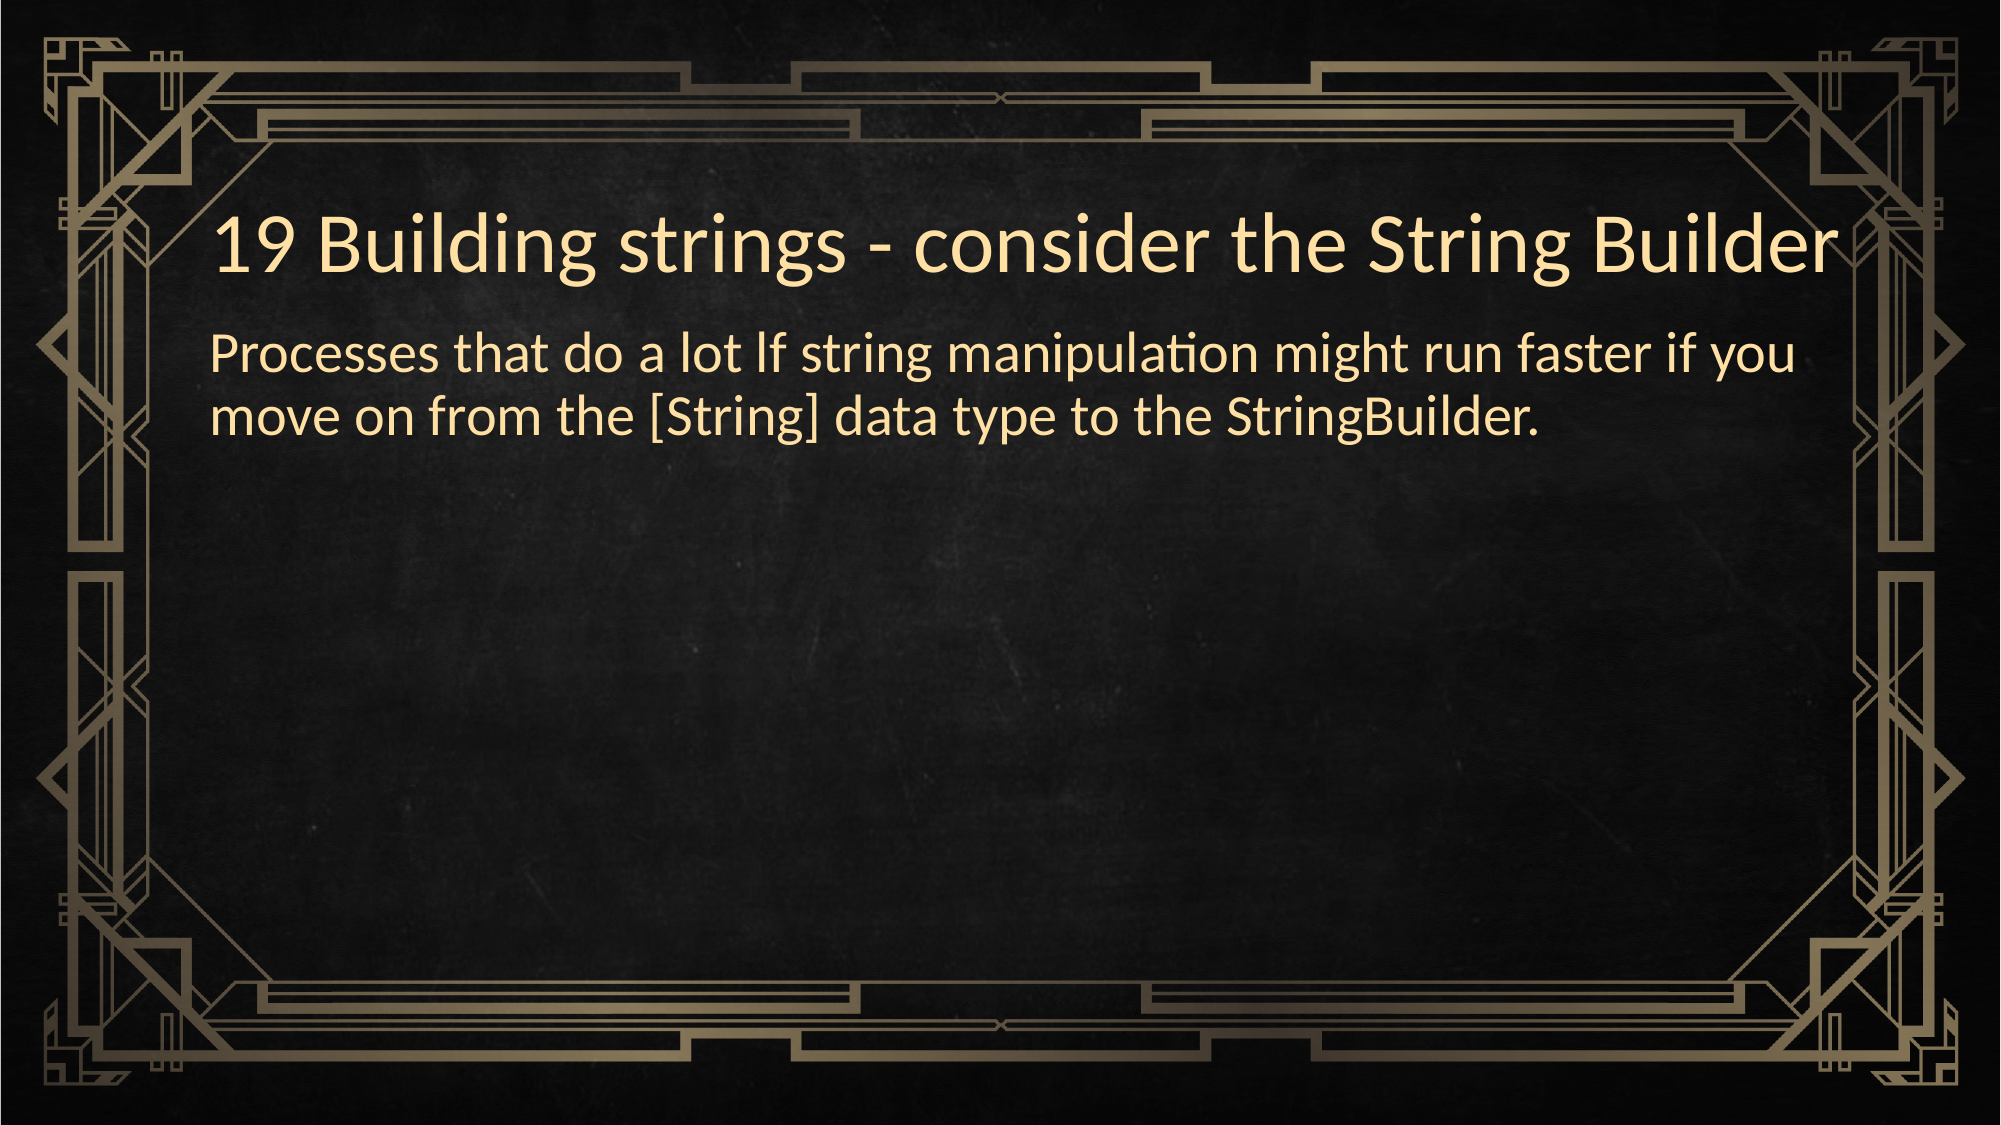

# 19 Building strings - consider the String Builder
Processes that do a lot lf string manipulation might run faster if you move on from the [String] data type to the StringBuilder.